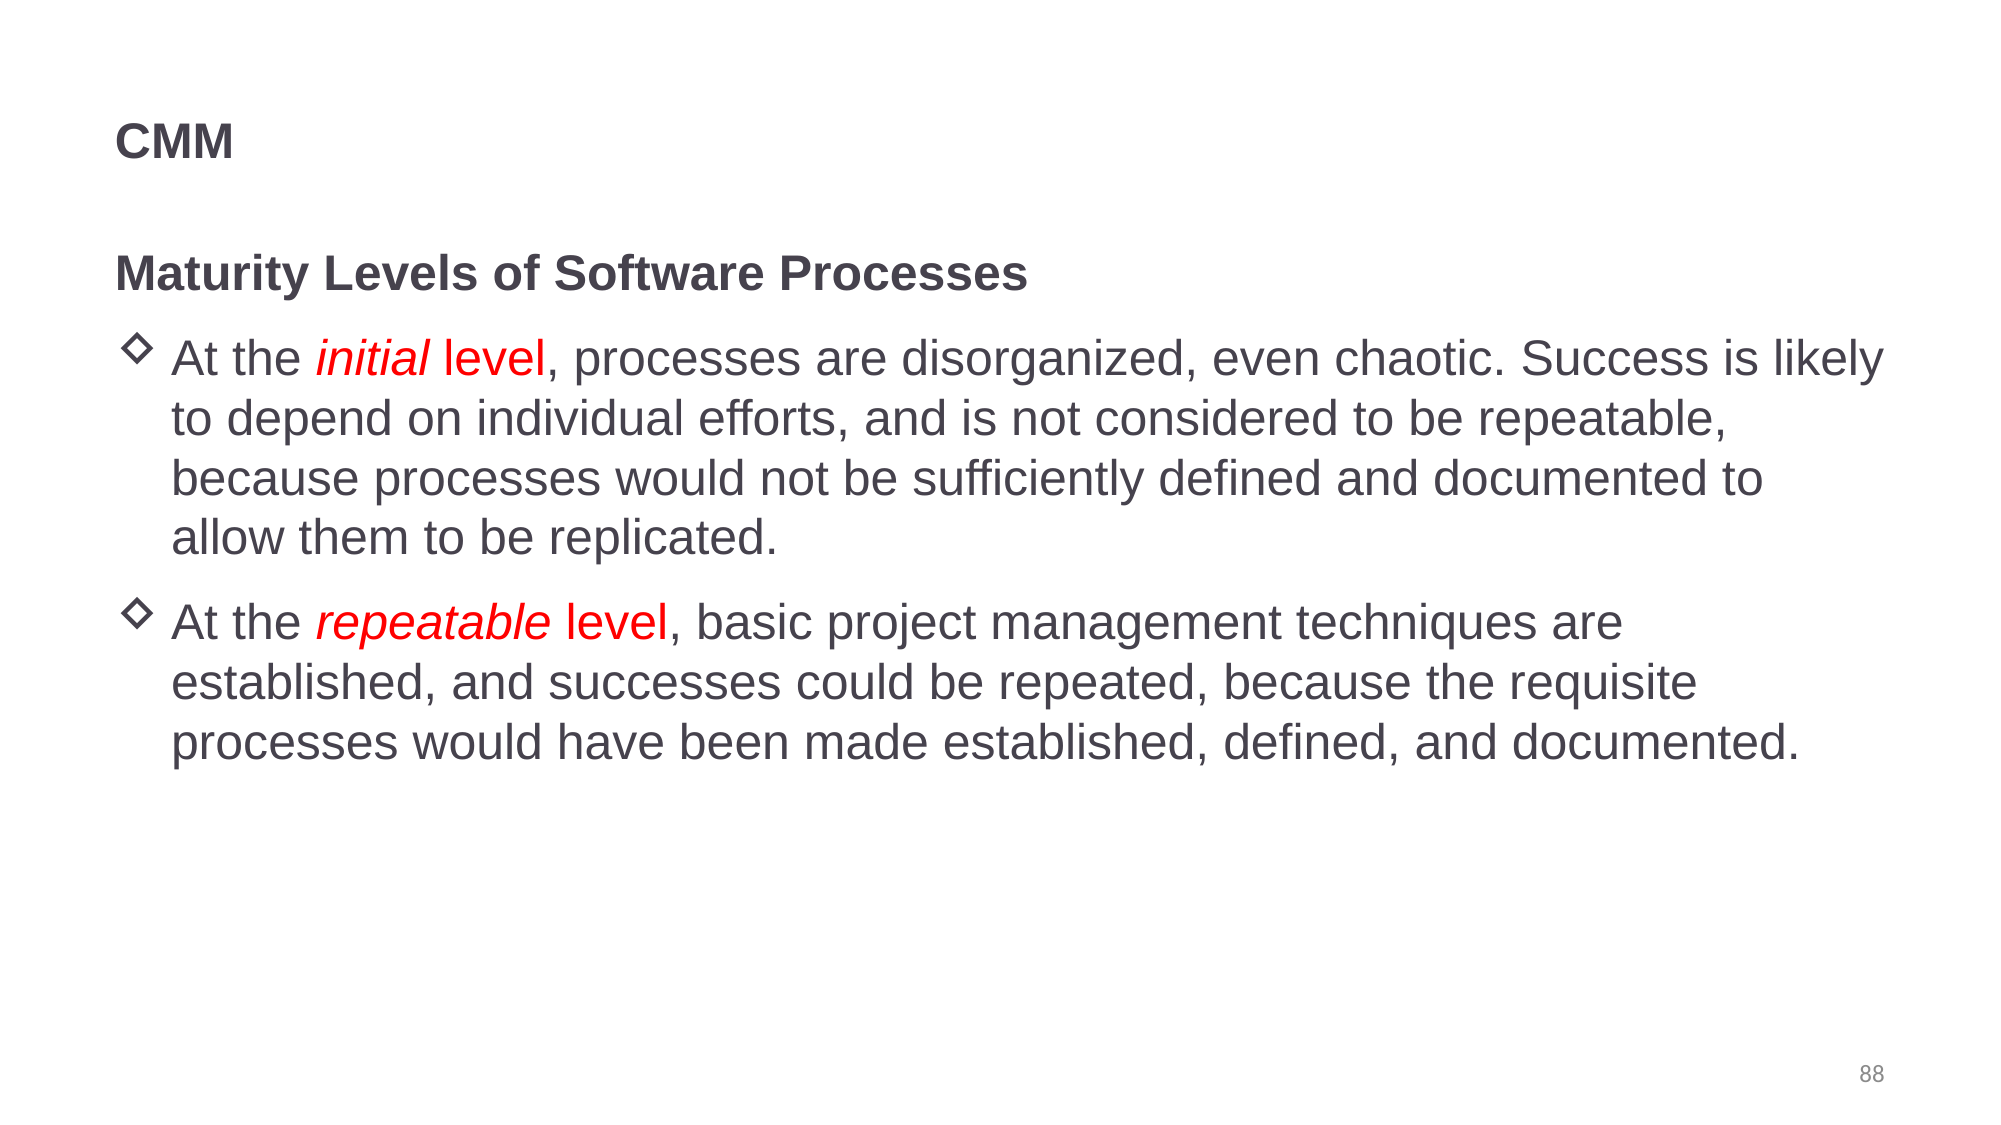

# CMM
Maturity Levels of Software Processes
At the initial level, processes are disorganized, even chaotic. Success is likely to depend on individual efforts, and is not considered to be repeatable, because processes would not be sufficiently defined and documented to allow them to be replicated.
At the repeatable level, basic project management techniques are established, and successes could be repeated, because the requisite processes would have been made established, defined, and documented.
88